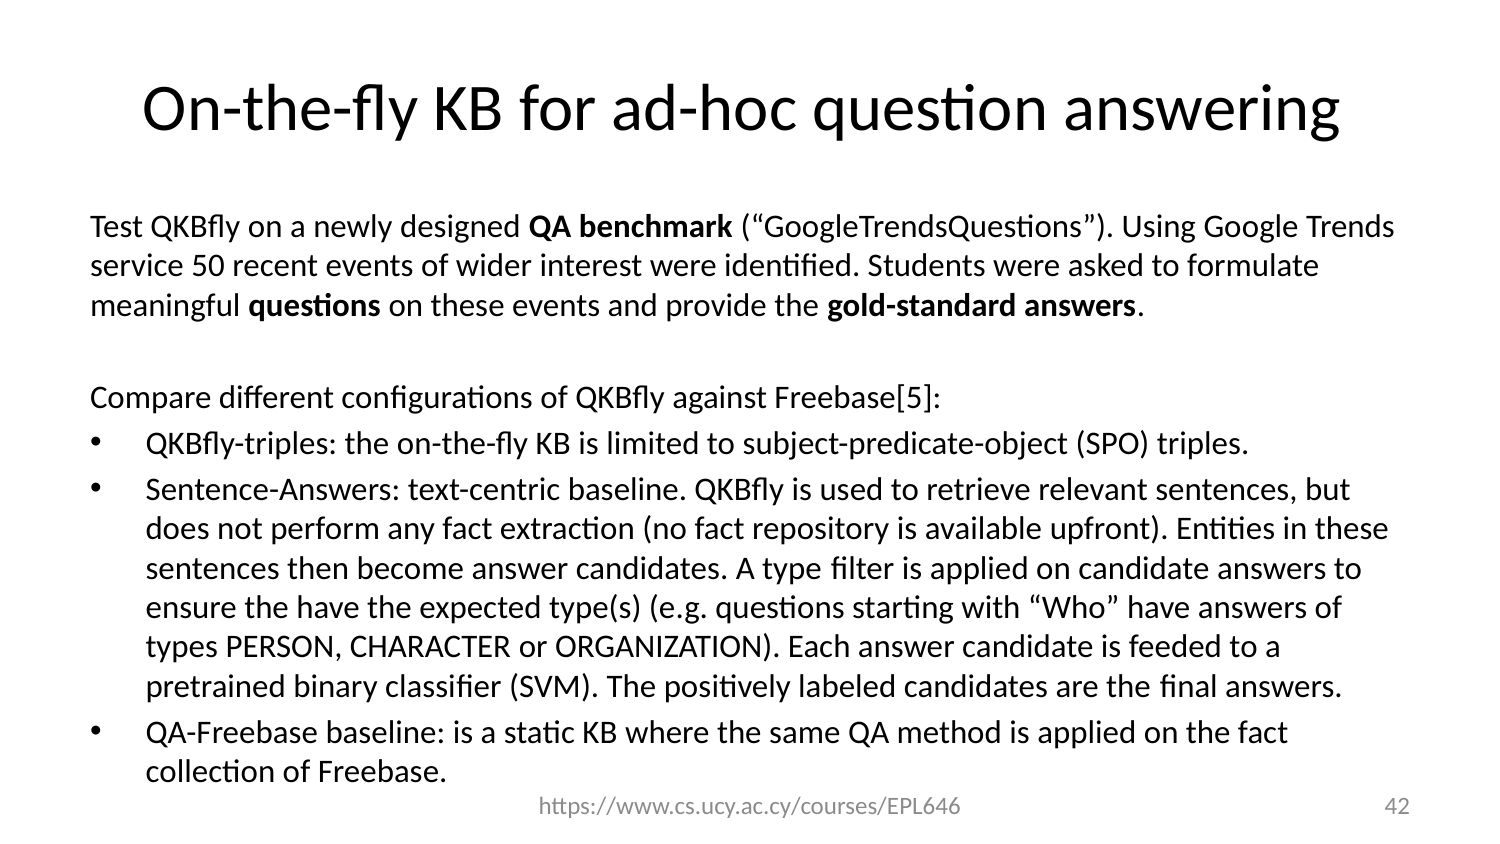

# On-the-ﬂy KB for ad-hoc question answering
Test QKBfly on a newly designed QA benchmark (“GoogleTrendsQuestions”). Using Google Trends service 50 recent events of wider interest were identified. Students were asked to formulate meaningful questions on these events and provide the gold-standard answers.

Compare different conﬁgurations of QKBﬂy against Freebase[5]:
QKBﬂy-triples: the on-the-ﬂy KB is limited to subject-predicate-object (SPO) triples.
Sentence-Answers: text-centric baseline. QKBﬂy is used to retrieve relevant sentences, but does not perform any fact extraction (no fact repository is available upfront). Entities in these sentences then become answer candidates. A type ﬁlter is applied on candidate answers to ensure the have the expected type(s) (e.g. questions starting with “Who” have answers of types PERSON, CHARACTER or ORGANIZATION). Each answer candidate is feeded to a pretrained binary classiﬁer (SVM). The positively labeled candidates are the ﬁnal answers.
QA-Freebase baseline: is a static KB where the same QA method is applied on the fact collection of Freebase.
https://www.cs.ucy.ac.cy/courses/EPL646
42